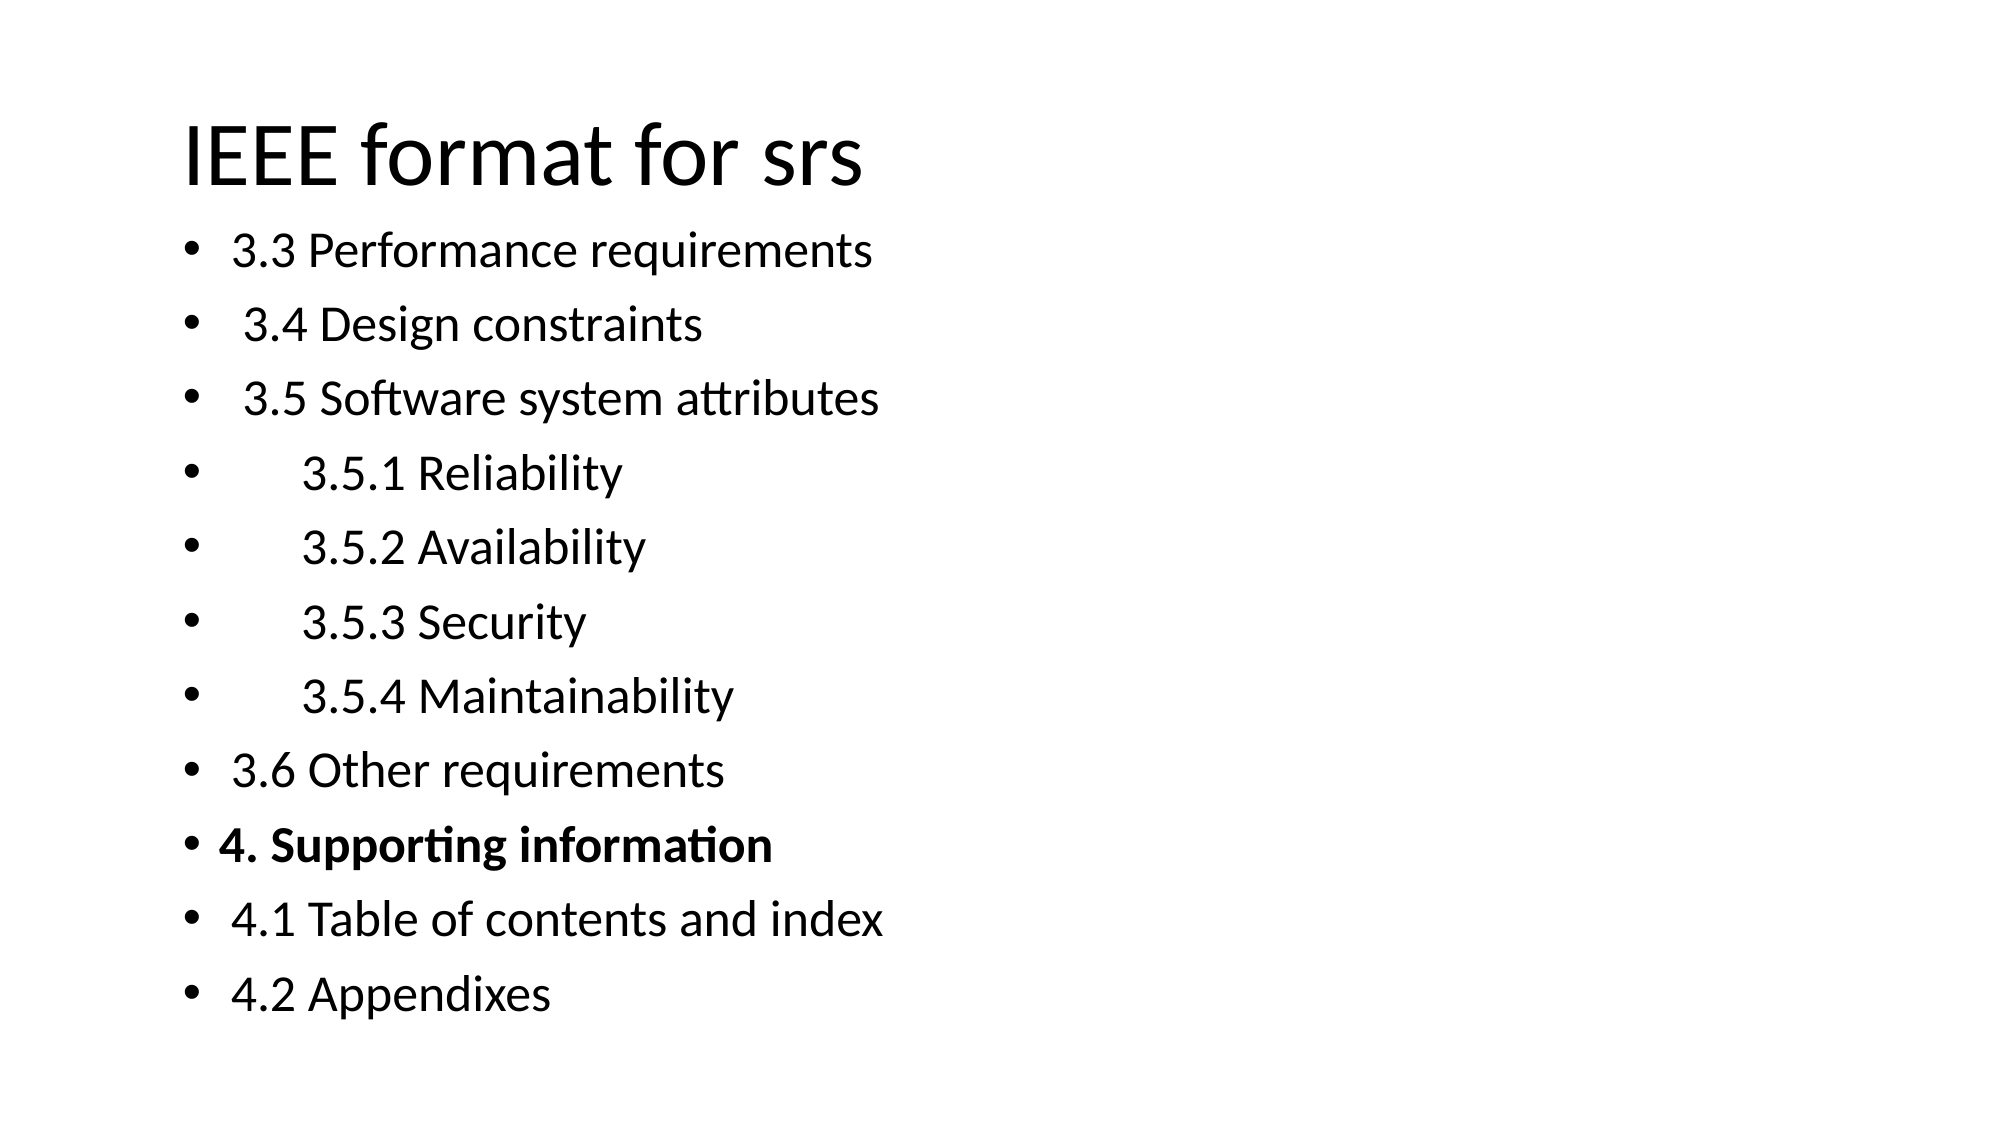

# IEEE format for srs
 3.3 Performance requirements
  3.4 Design constraints
  3.5 Software system attributes
       3.5.1 Reliability
       3.5.2 Availability
       3.5.3 Security
       3.5.4 Maintainability
 3.6 Other requirements
4. Supporting information
 4.1 Table of contents and index
 4.2 Appendixes